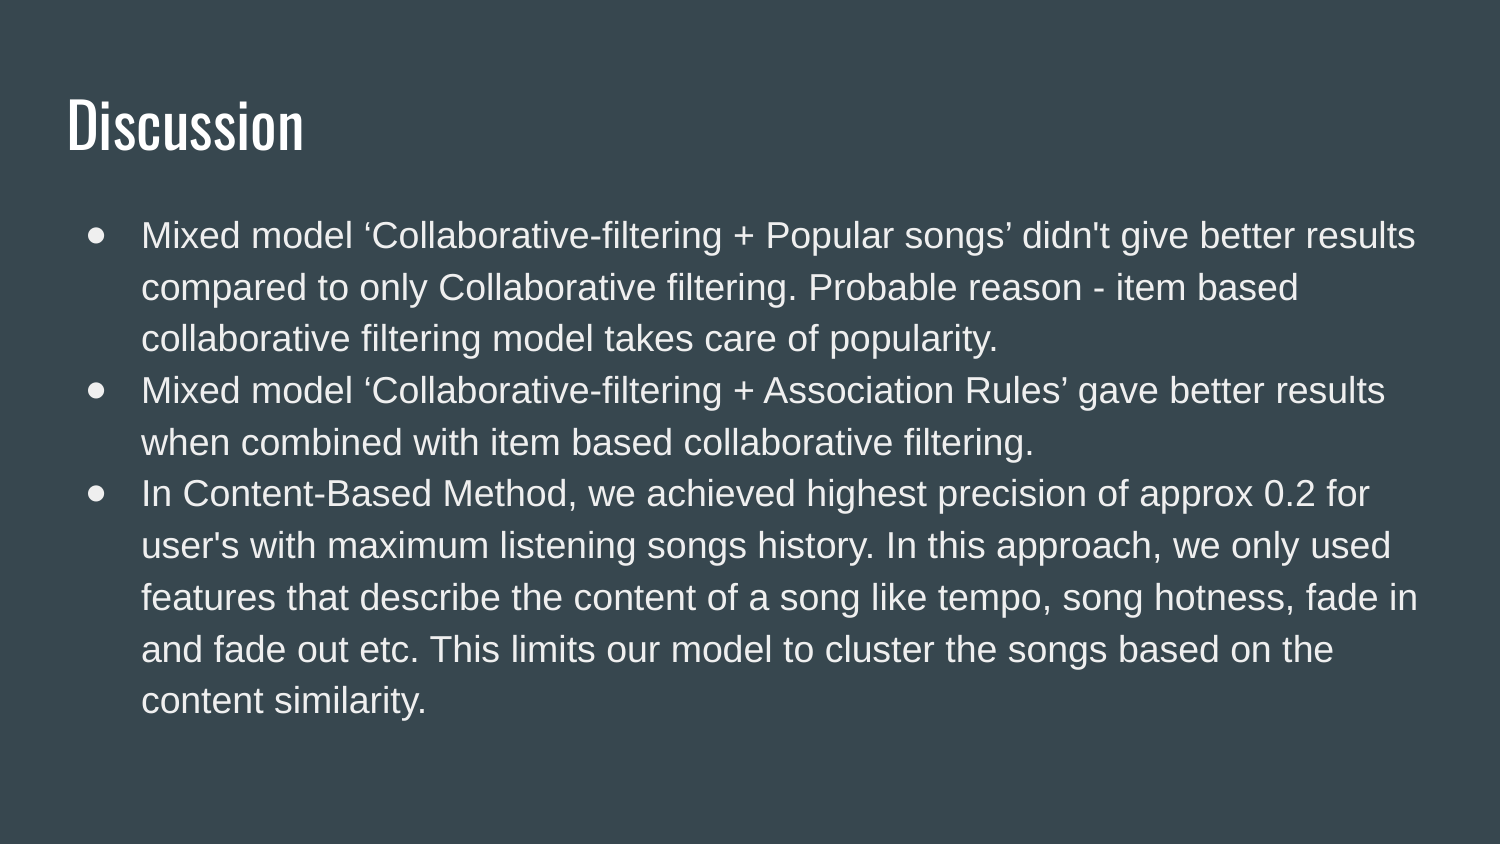

# Discussion
Mixed model ‘Collaborative-filtering + Popular songs’ didn't give better results compared to only Collaborative filtering. Probable reason - item based collaborative filtering model takes care of popularity.
Mixed model ‘Collaborative-filtering + Association Rules’ gave better results when combined with item based collaborative filtering.
In Content-Based Method, we achieved highest precision of approx 0.2 for user's with maximum listening songs history. In this approach, we only used features that describe the content of a song like tempo, song hotness, fade in and fade out etc. This limits our model to cluster the songs based on the content similarity.